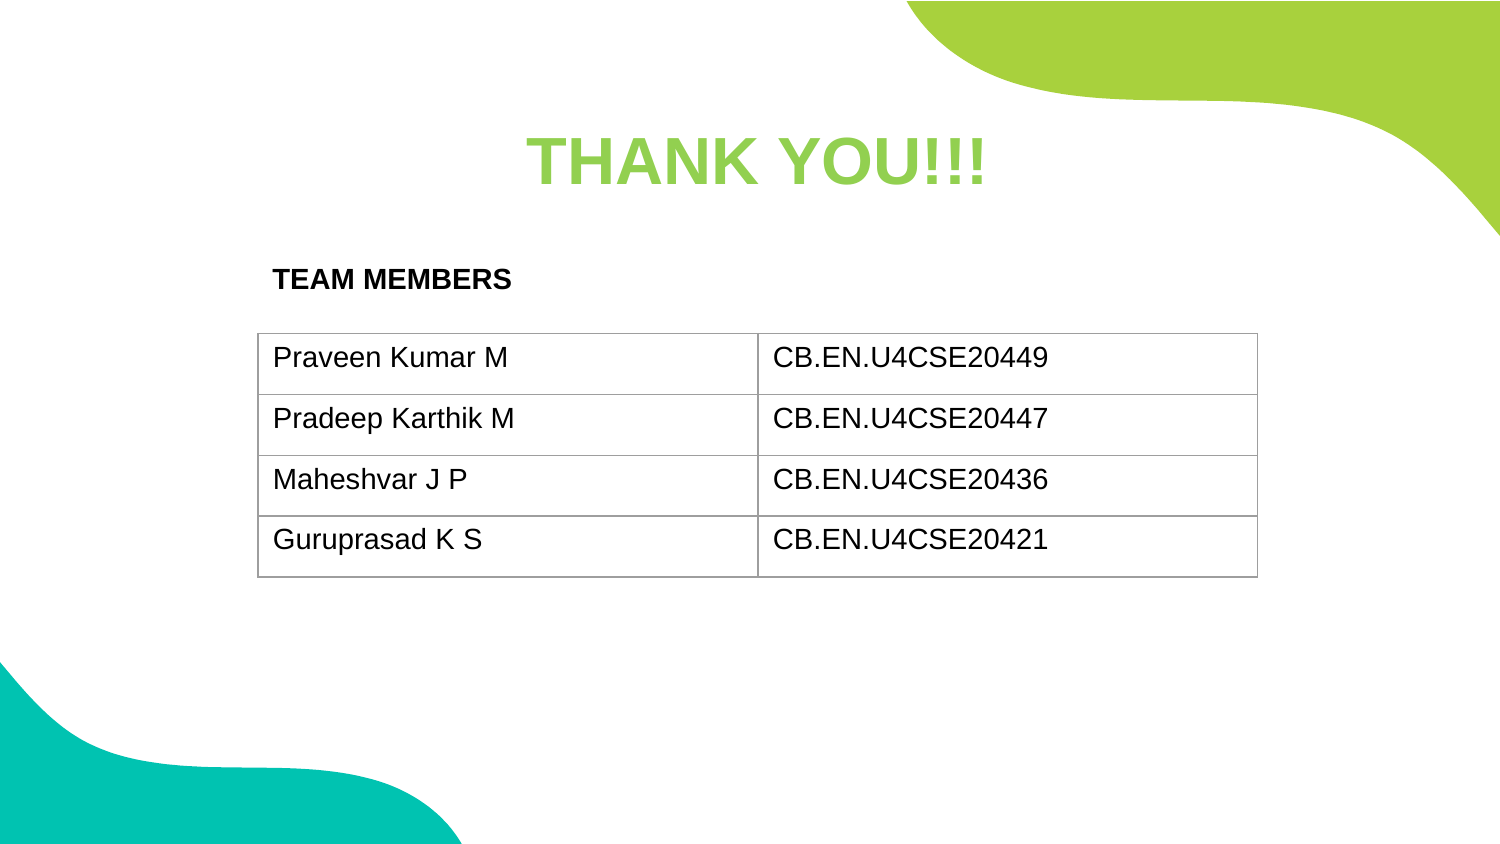

THANK YOU!!!
TEAM MEMBERS
| Praveen Kumar M | CB.EN.U4CSE20449 |
| --- | --- |
| Pradeep Karthik M | CB.EN.U4CSE20447 |
| Maheshvar J P | CB.EN.U4CSE20436 |
| Guruprasad K S | CB.EN.U4CSE20421 |